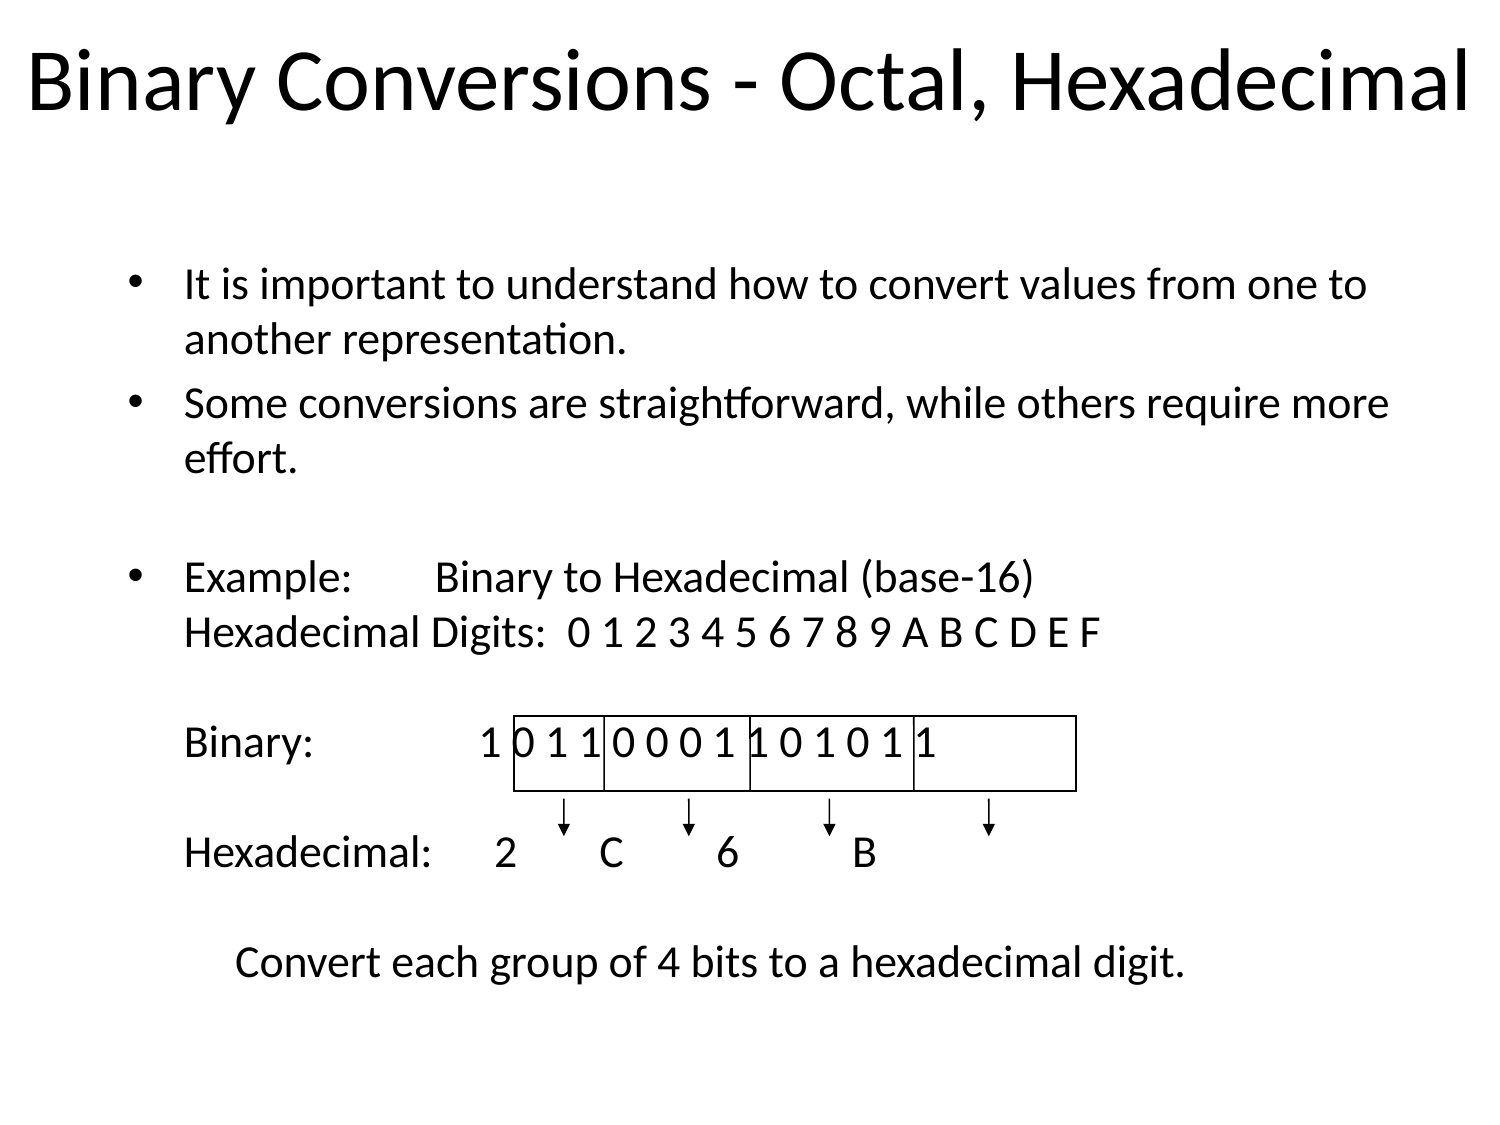

# Binary Conversions - Octal, Hexadecimal
It is important to understand how to convert values from one to another representation.
Some conversions are straightforward, while others require more effort.
Example:        Binary to Hexadecimal (base-16)
Hexadecimal Digits:  0 1 2 3 4 5 6 7 8 9 A B C D E F
Binary:                1 0 1 1 0 0 0 1 1 0 1 0 1 1
Hexadecimal:      2        C         6           B
     Convert each group of 4 bits to a hexadecimal digit.